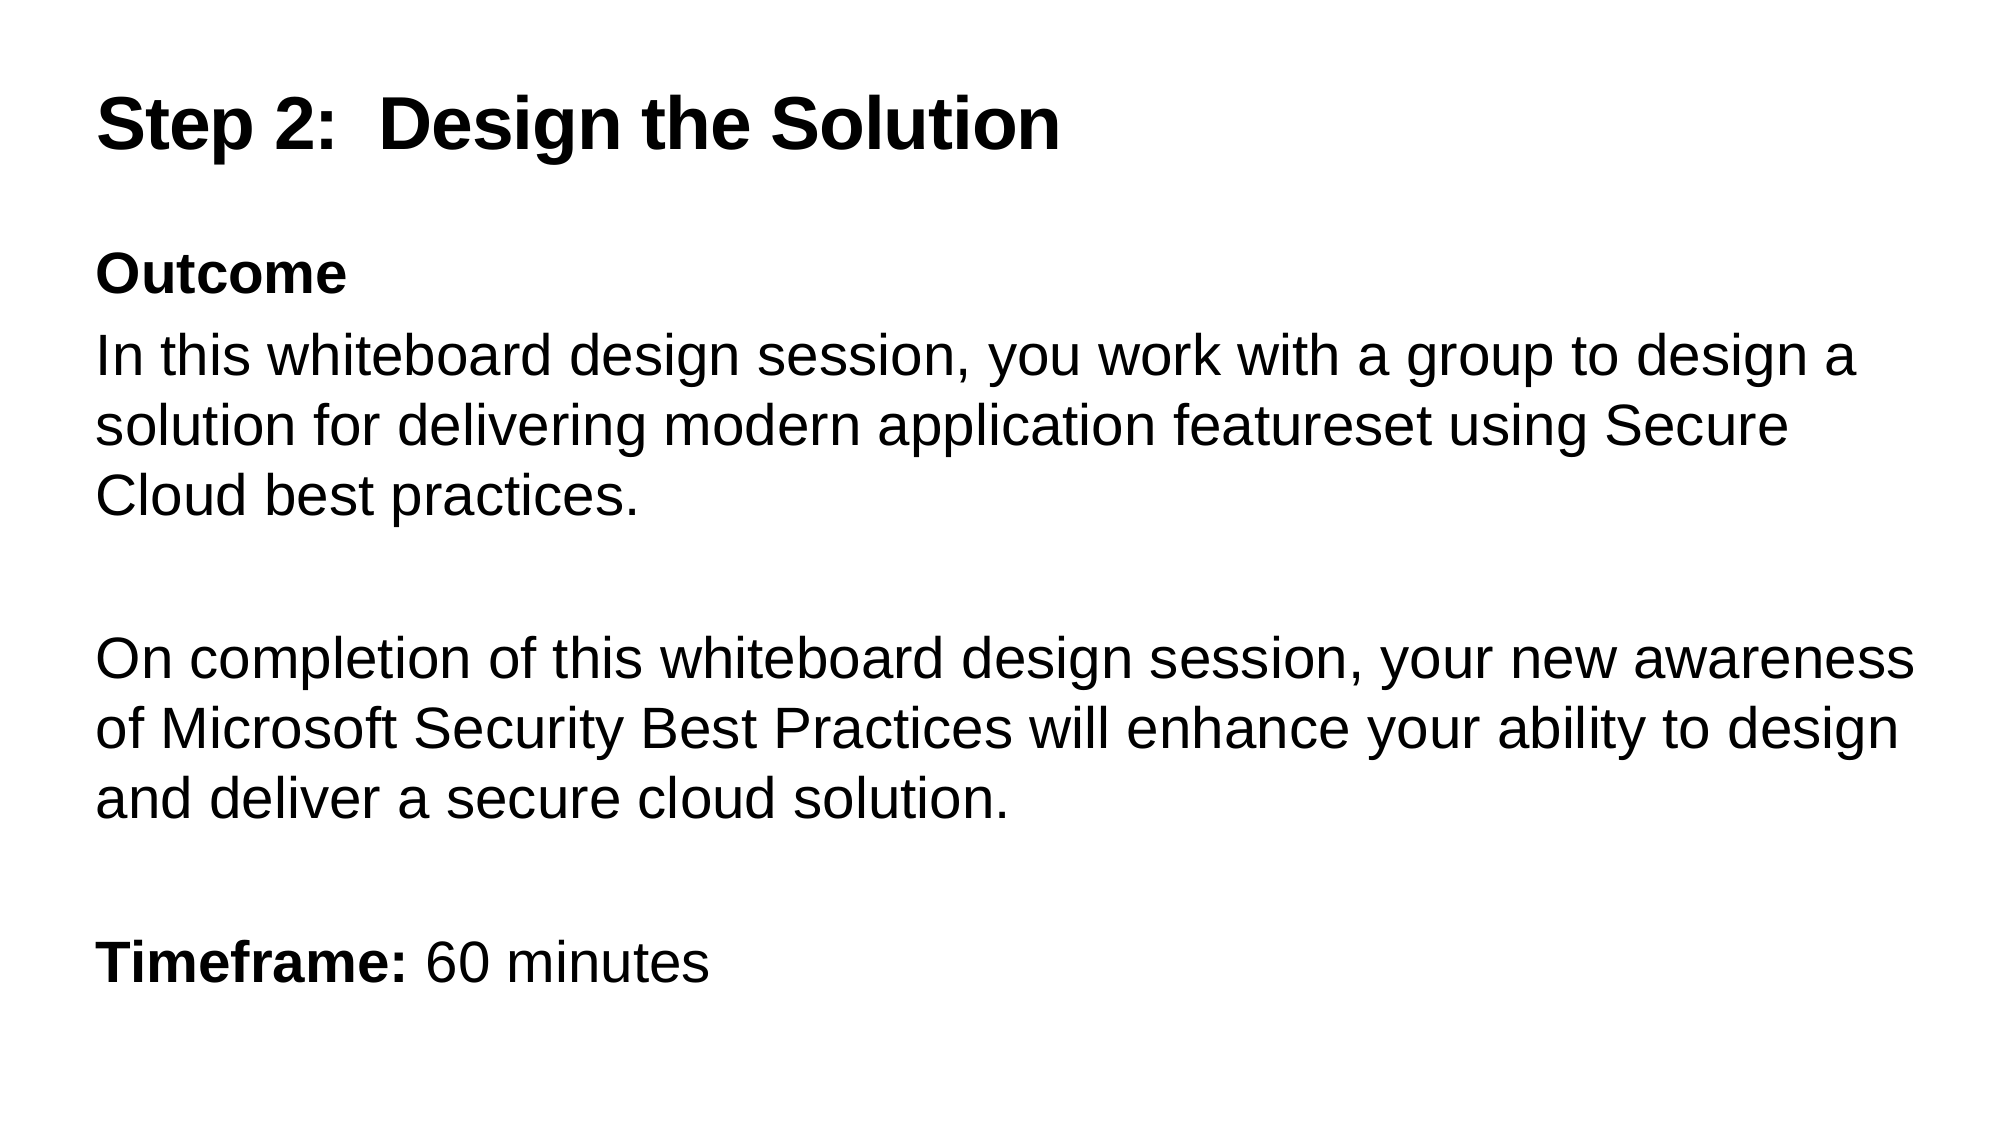

# Step 2:  Design the Solution
Outcome
In this whiteboard design session, you work with a group to design a solution for delivering modern application featureset using Secure Cloud best practices.

On completion of this whiteboard design session, your new awareness of Microsoft Security Best Practices will enhance your ability to design and deliver a secure cloud solution.

Timeframe: 60 minutes